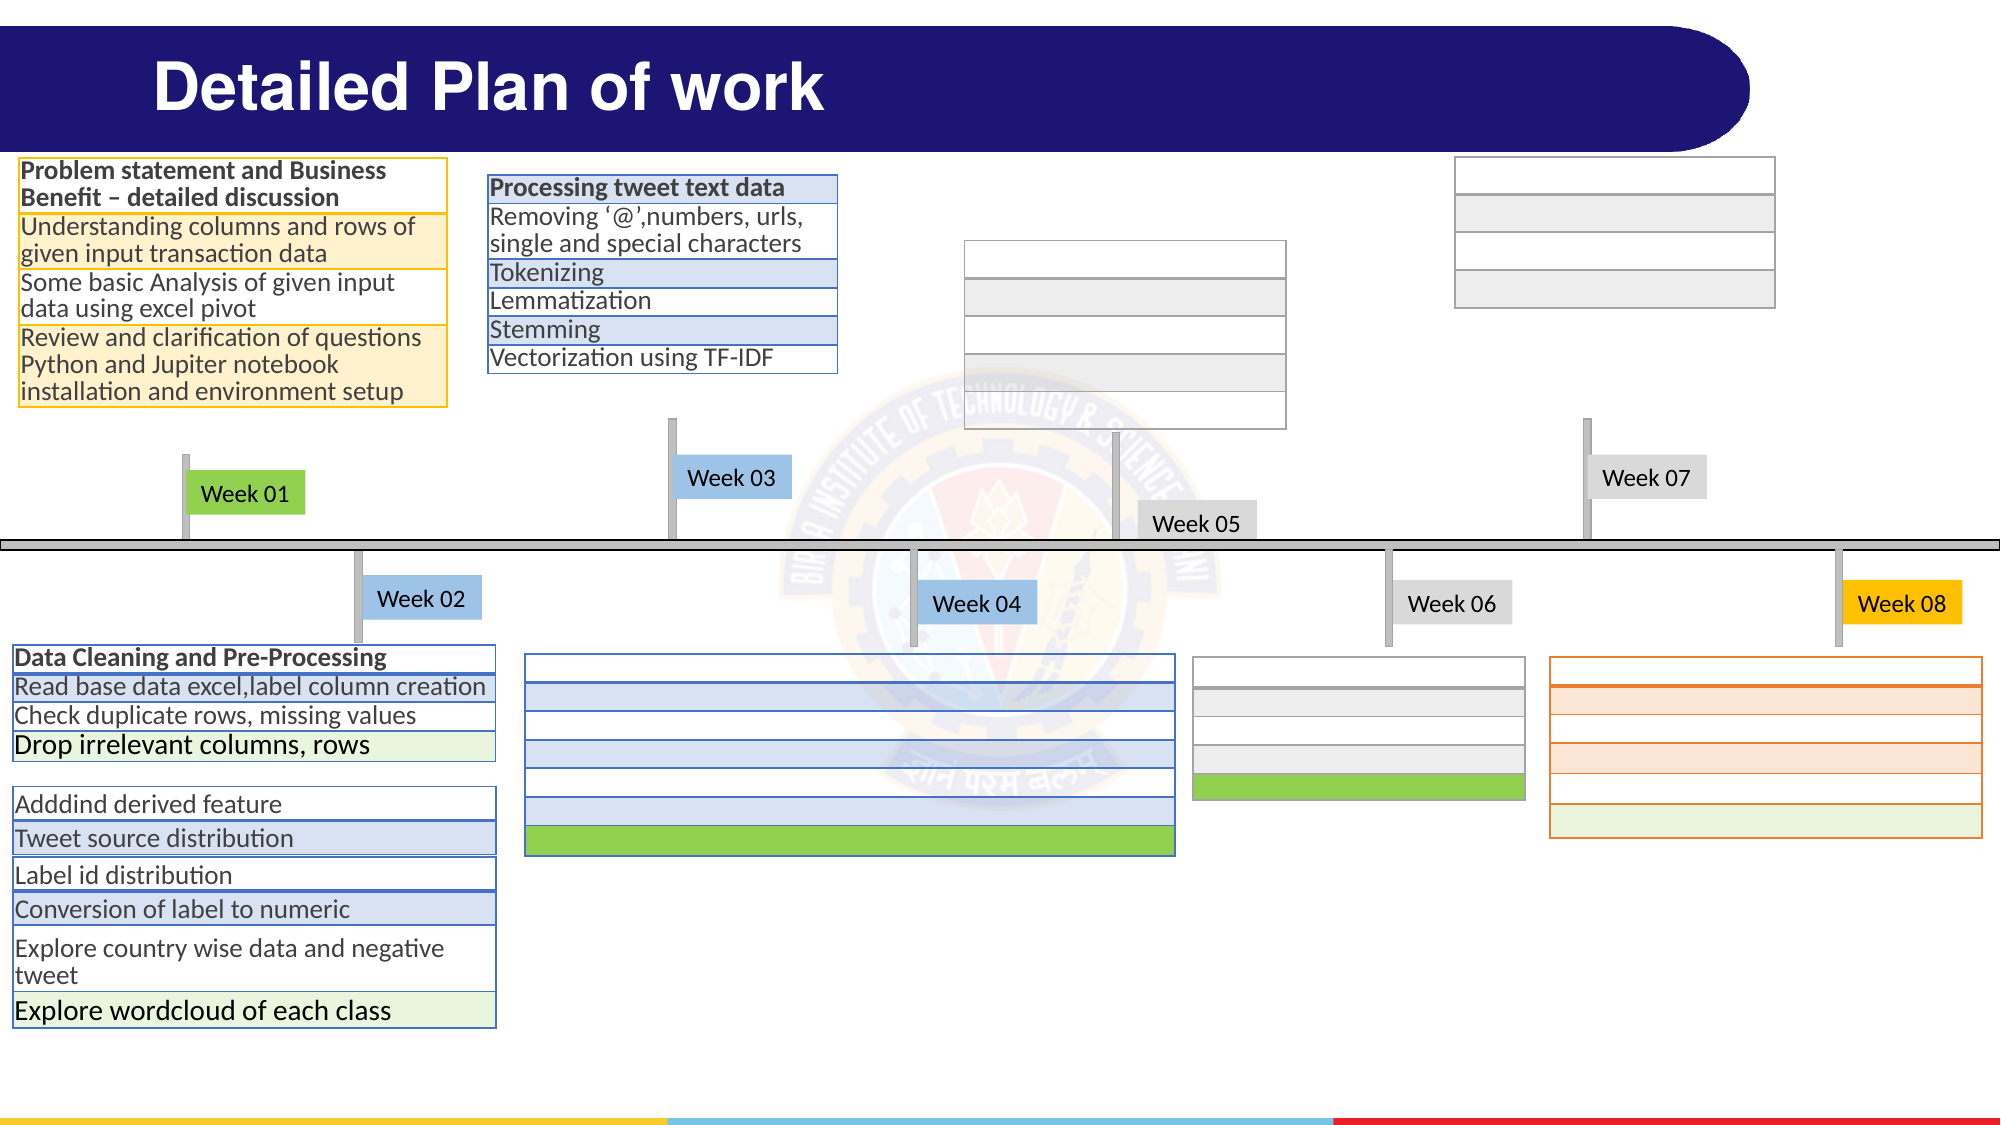

# Detailed Plan of work
|  |
| --- |
|  |
|  |
|  |
| Problem statement and Business Benefit – detailed discussion |
| --- |
| Understanding columns and rows of given input transaction data |
| Some basic Analysis of given input data using excel pivot |
| Review and clarification of questions Python and Jupiter notebook installation and environment setup |
| Processing tweet text data |
| --- |
| Removing ‘@’,numbers, urls, single and special characters |
| Tokenizing |
| Lemmatization |
| Stemming |
| Vectorization using TF-IDF |
|  |
| --- |
|  |
|  |
|  |
|  |

Week 03
Week 07
Week 01
Week 05

Week 02
Week 04
Week 06
Week 08
| Data Cleaning and Pre-Processing |
| --- |
| Read base data excel,label column creation |
| Check duplicate rows, missing values |
| Drop irrelevant columns, rows |
|  |
| --- |
|  |
|  |
|  |
|  |
|  |
|  |
|  |
| --- |
|  |
|  |
|  |
|  |
|  |
|  |
| --- |
|  |
|  |
|  |
|  |
| Adddind derived feature |
| --- |
| Tweet source distribution |
| Label id distribution |
| --- |
| Conversion of label to numeric |
| Explore country wise data and negative tweet |
| Explore wordcloud of each class |